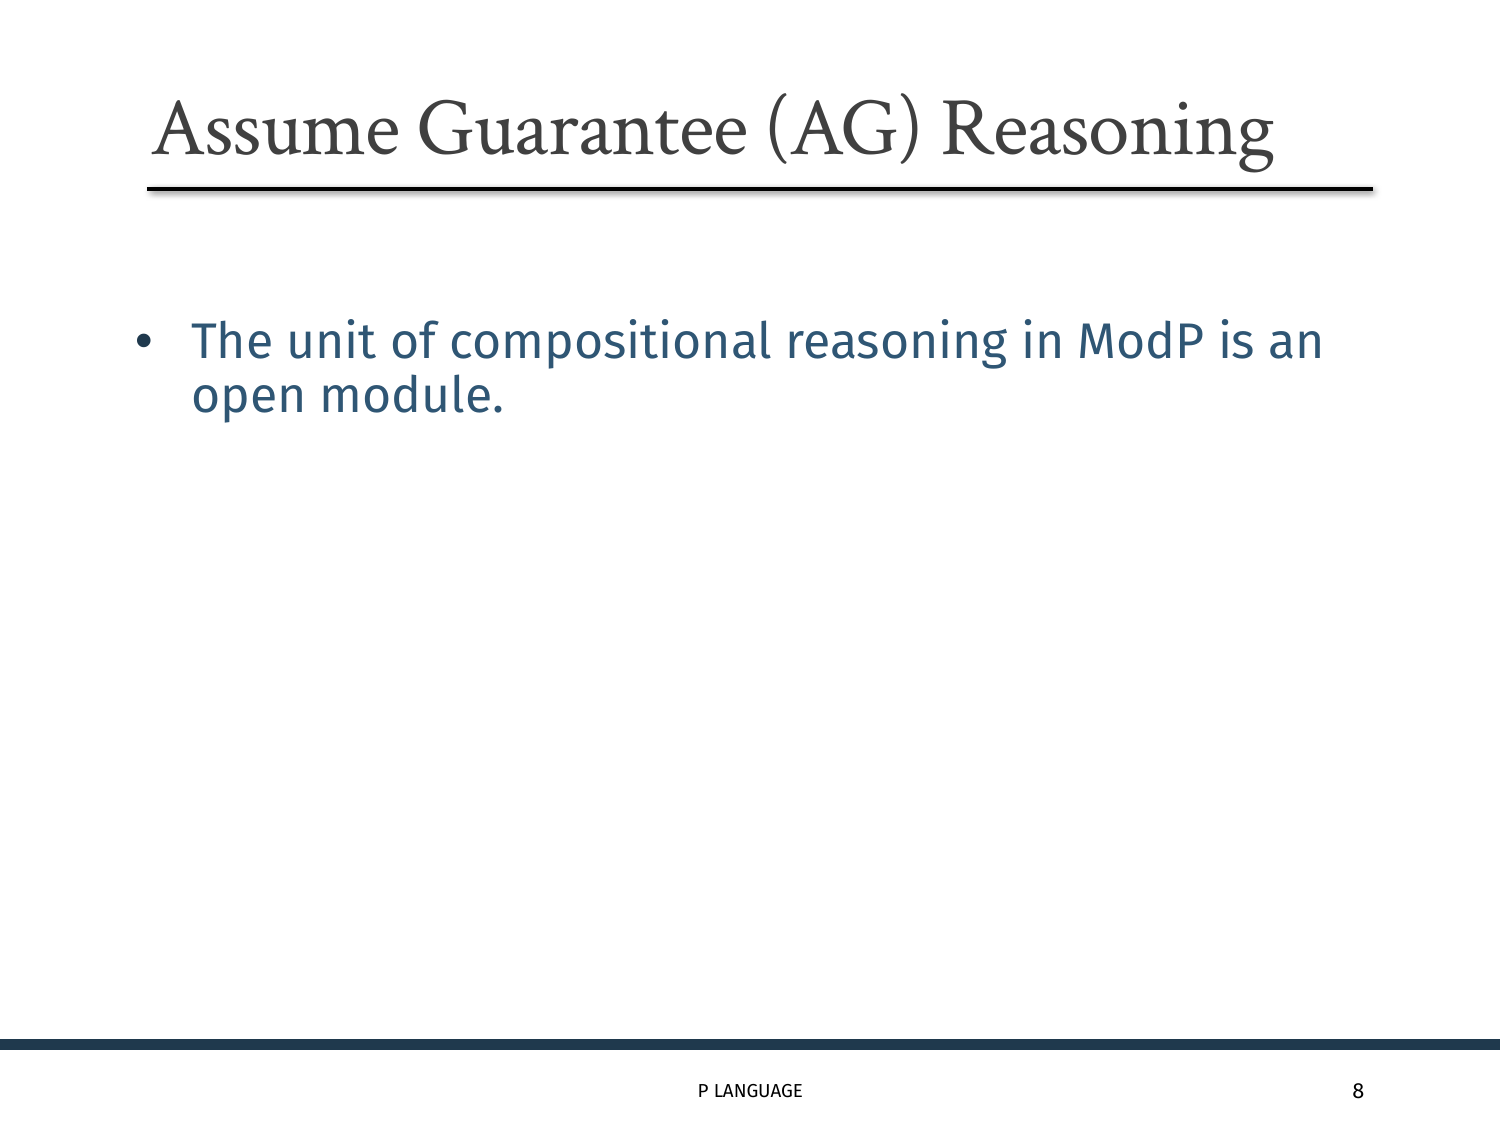

# Assume Guarantee (AG) Reasoning

The unit of compositional reasoning in ModP is an open module.

P Language
8